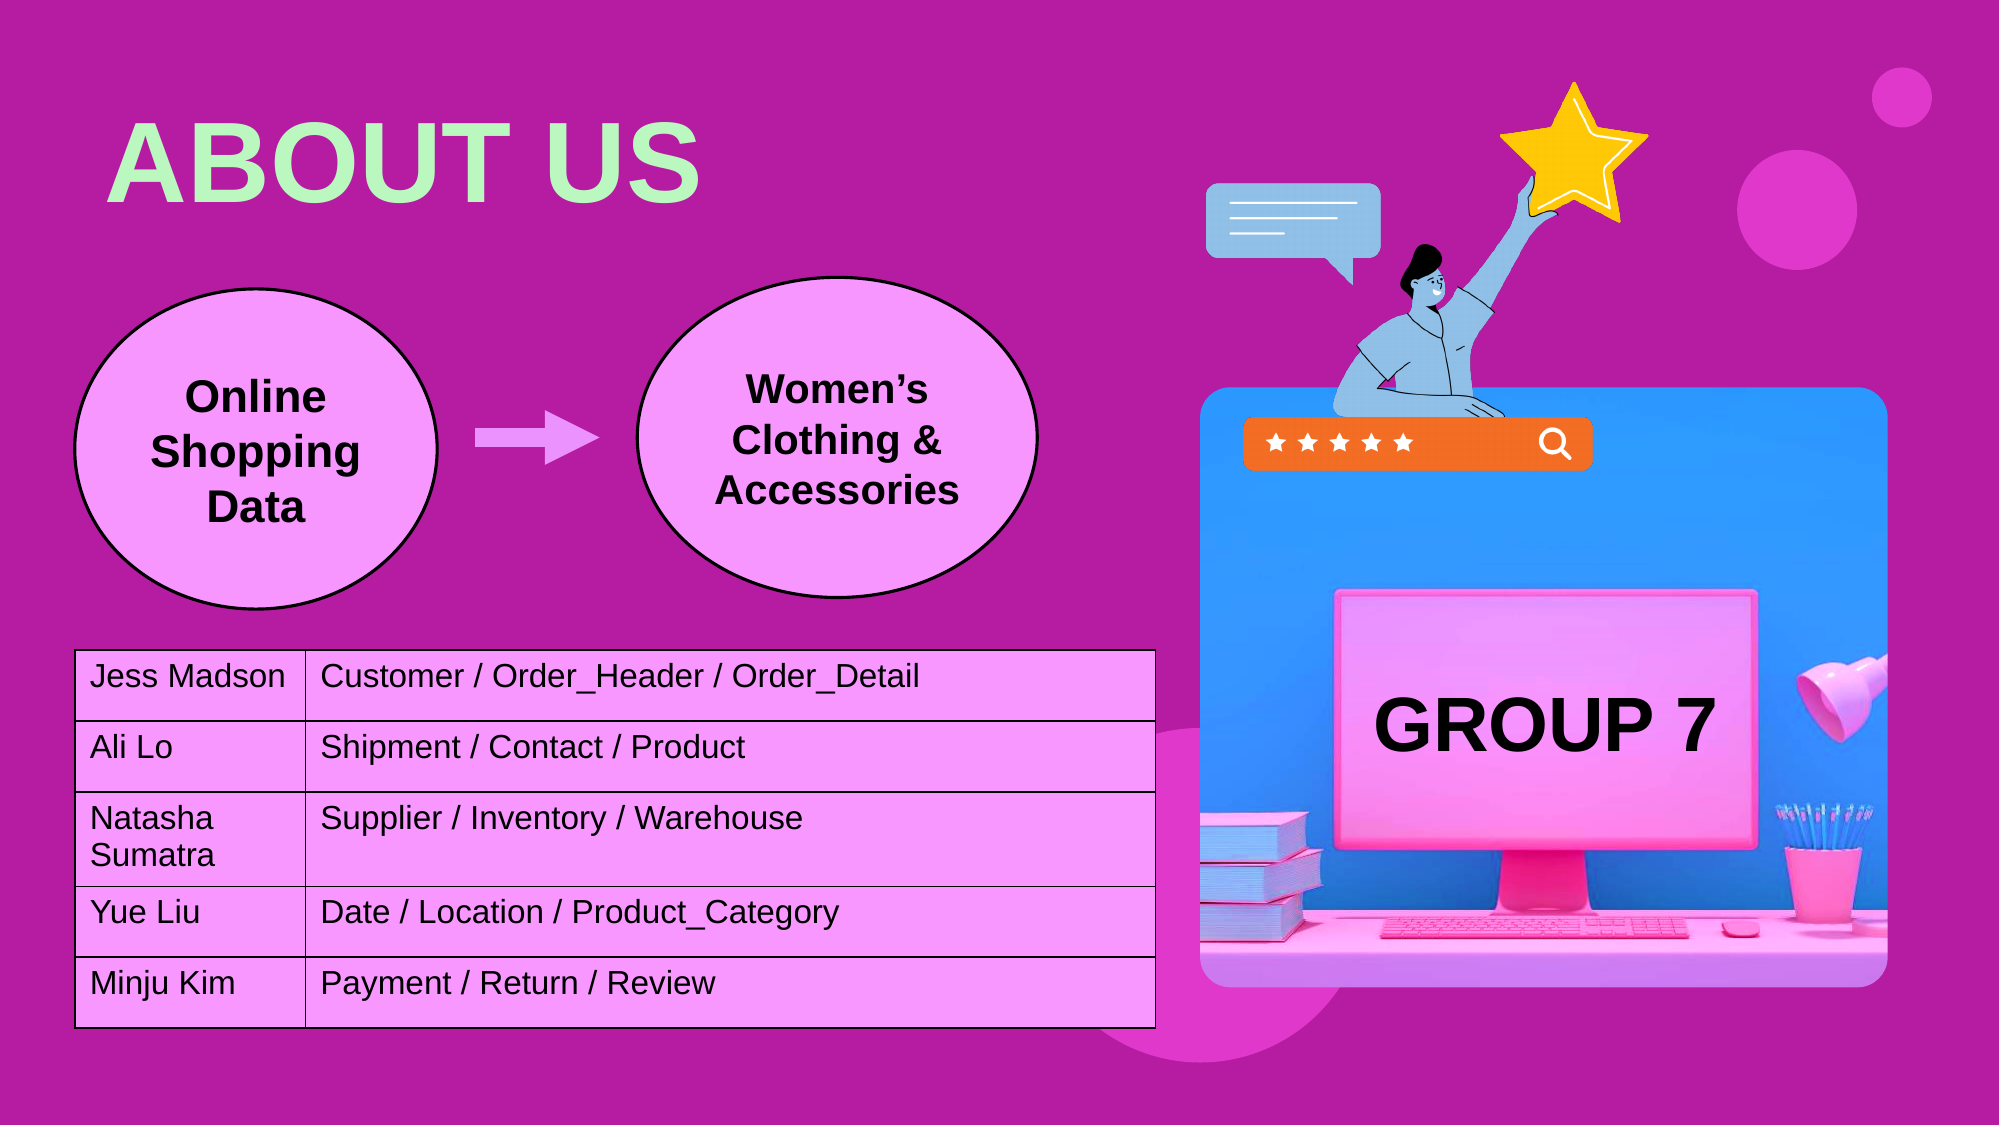

# ABOUT US
Women’s Clothing & Accessories
Online Shopping Data
| Jess Madson | Customer / Order\_Header / Order\_Detail |
| --- | --- |
| Ali Lo | Shipment / Contact / Product |
| Natasha Sumatra | Supplier / Inventory / Warehouse |
| Yue Liu | Date / Location / Product\_Category |
| Minju Kim | Payment / Return / Review |
GROUP 7